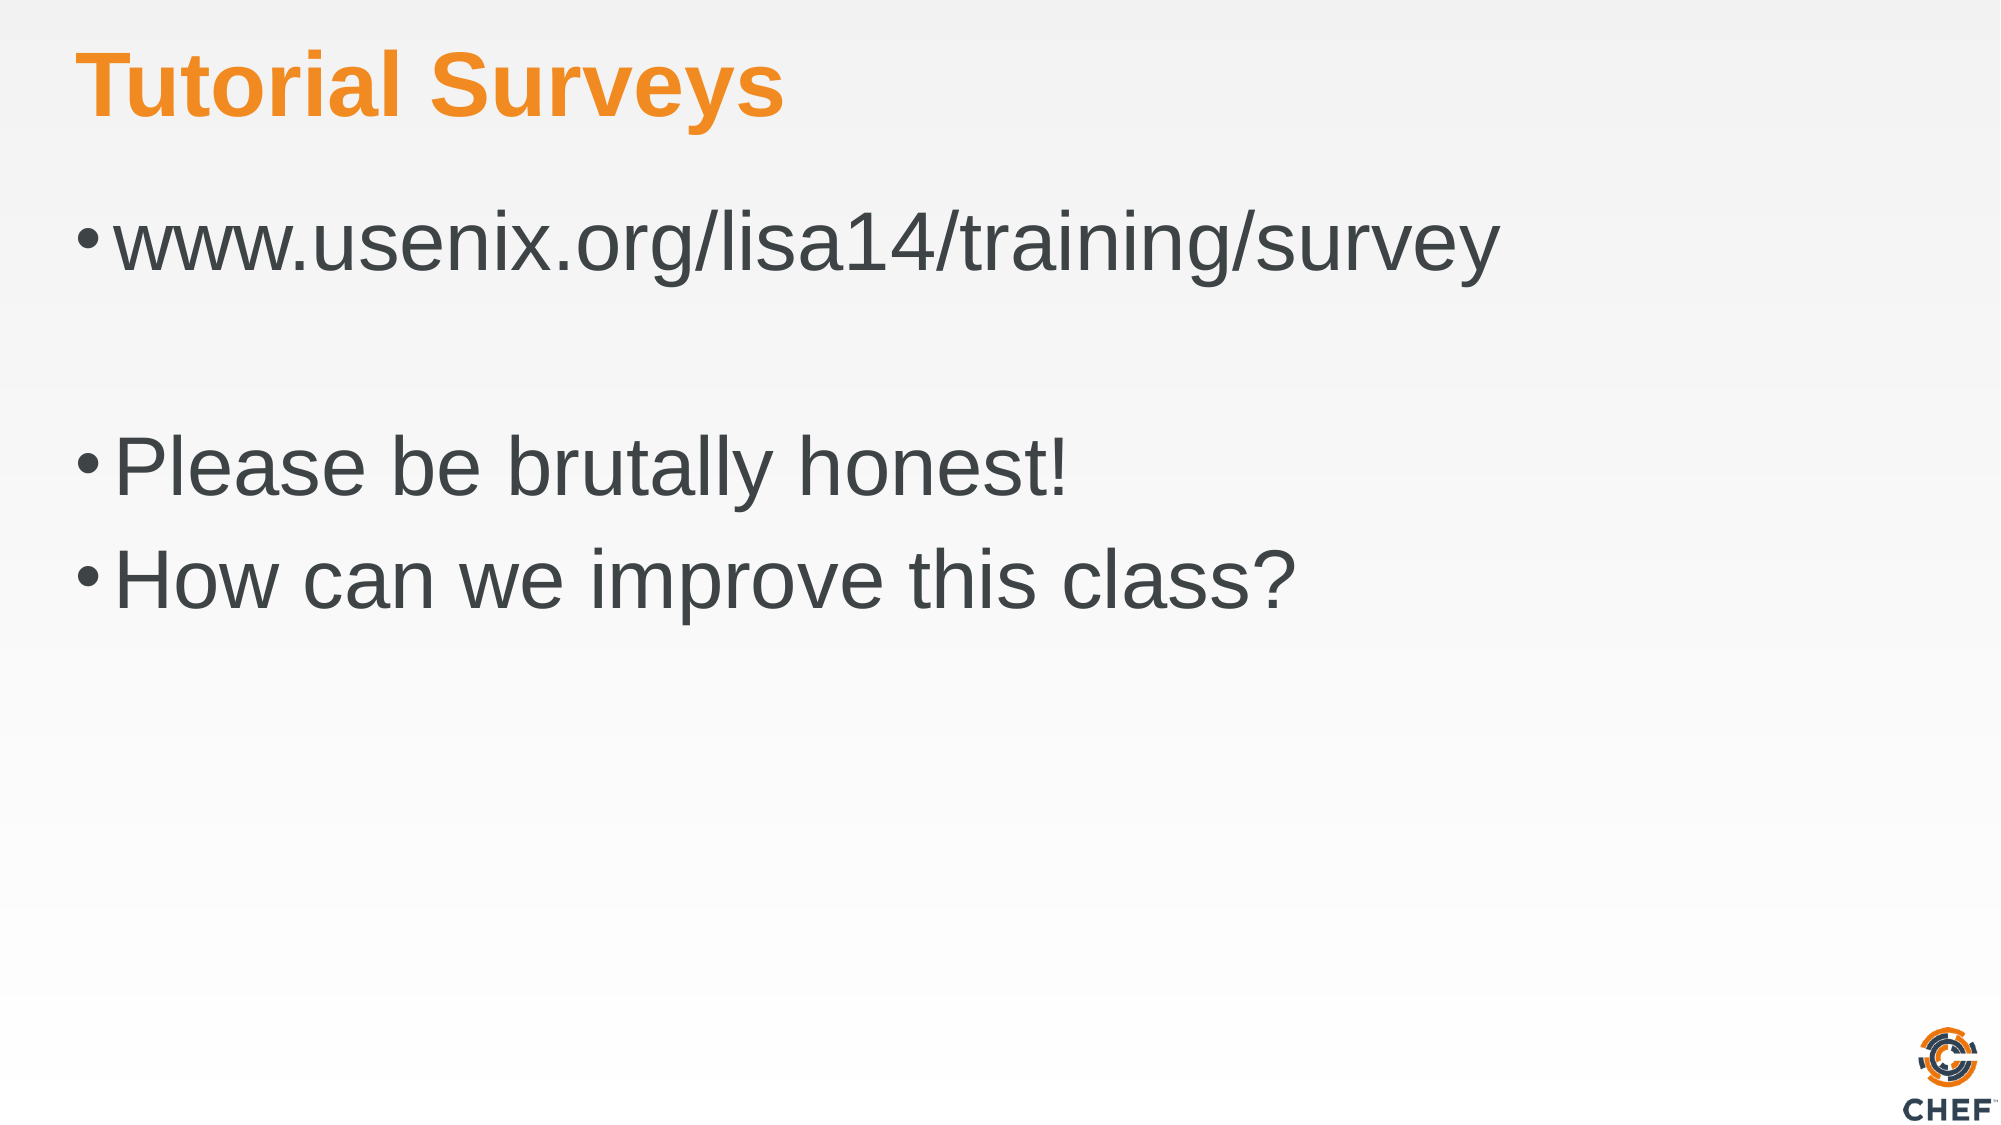

# Tutorial Surveys
www.usenix.org/lisa14/training/survey

Please be brutally honest!
How can we improve this class?